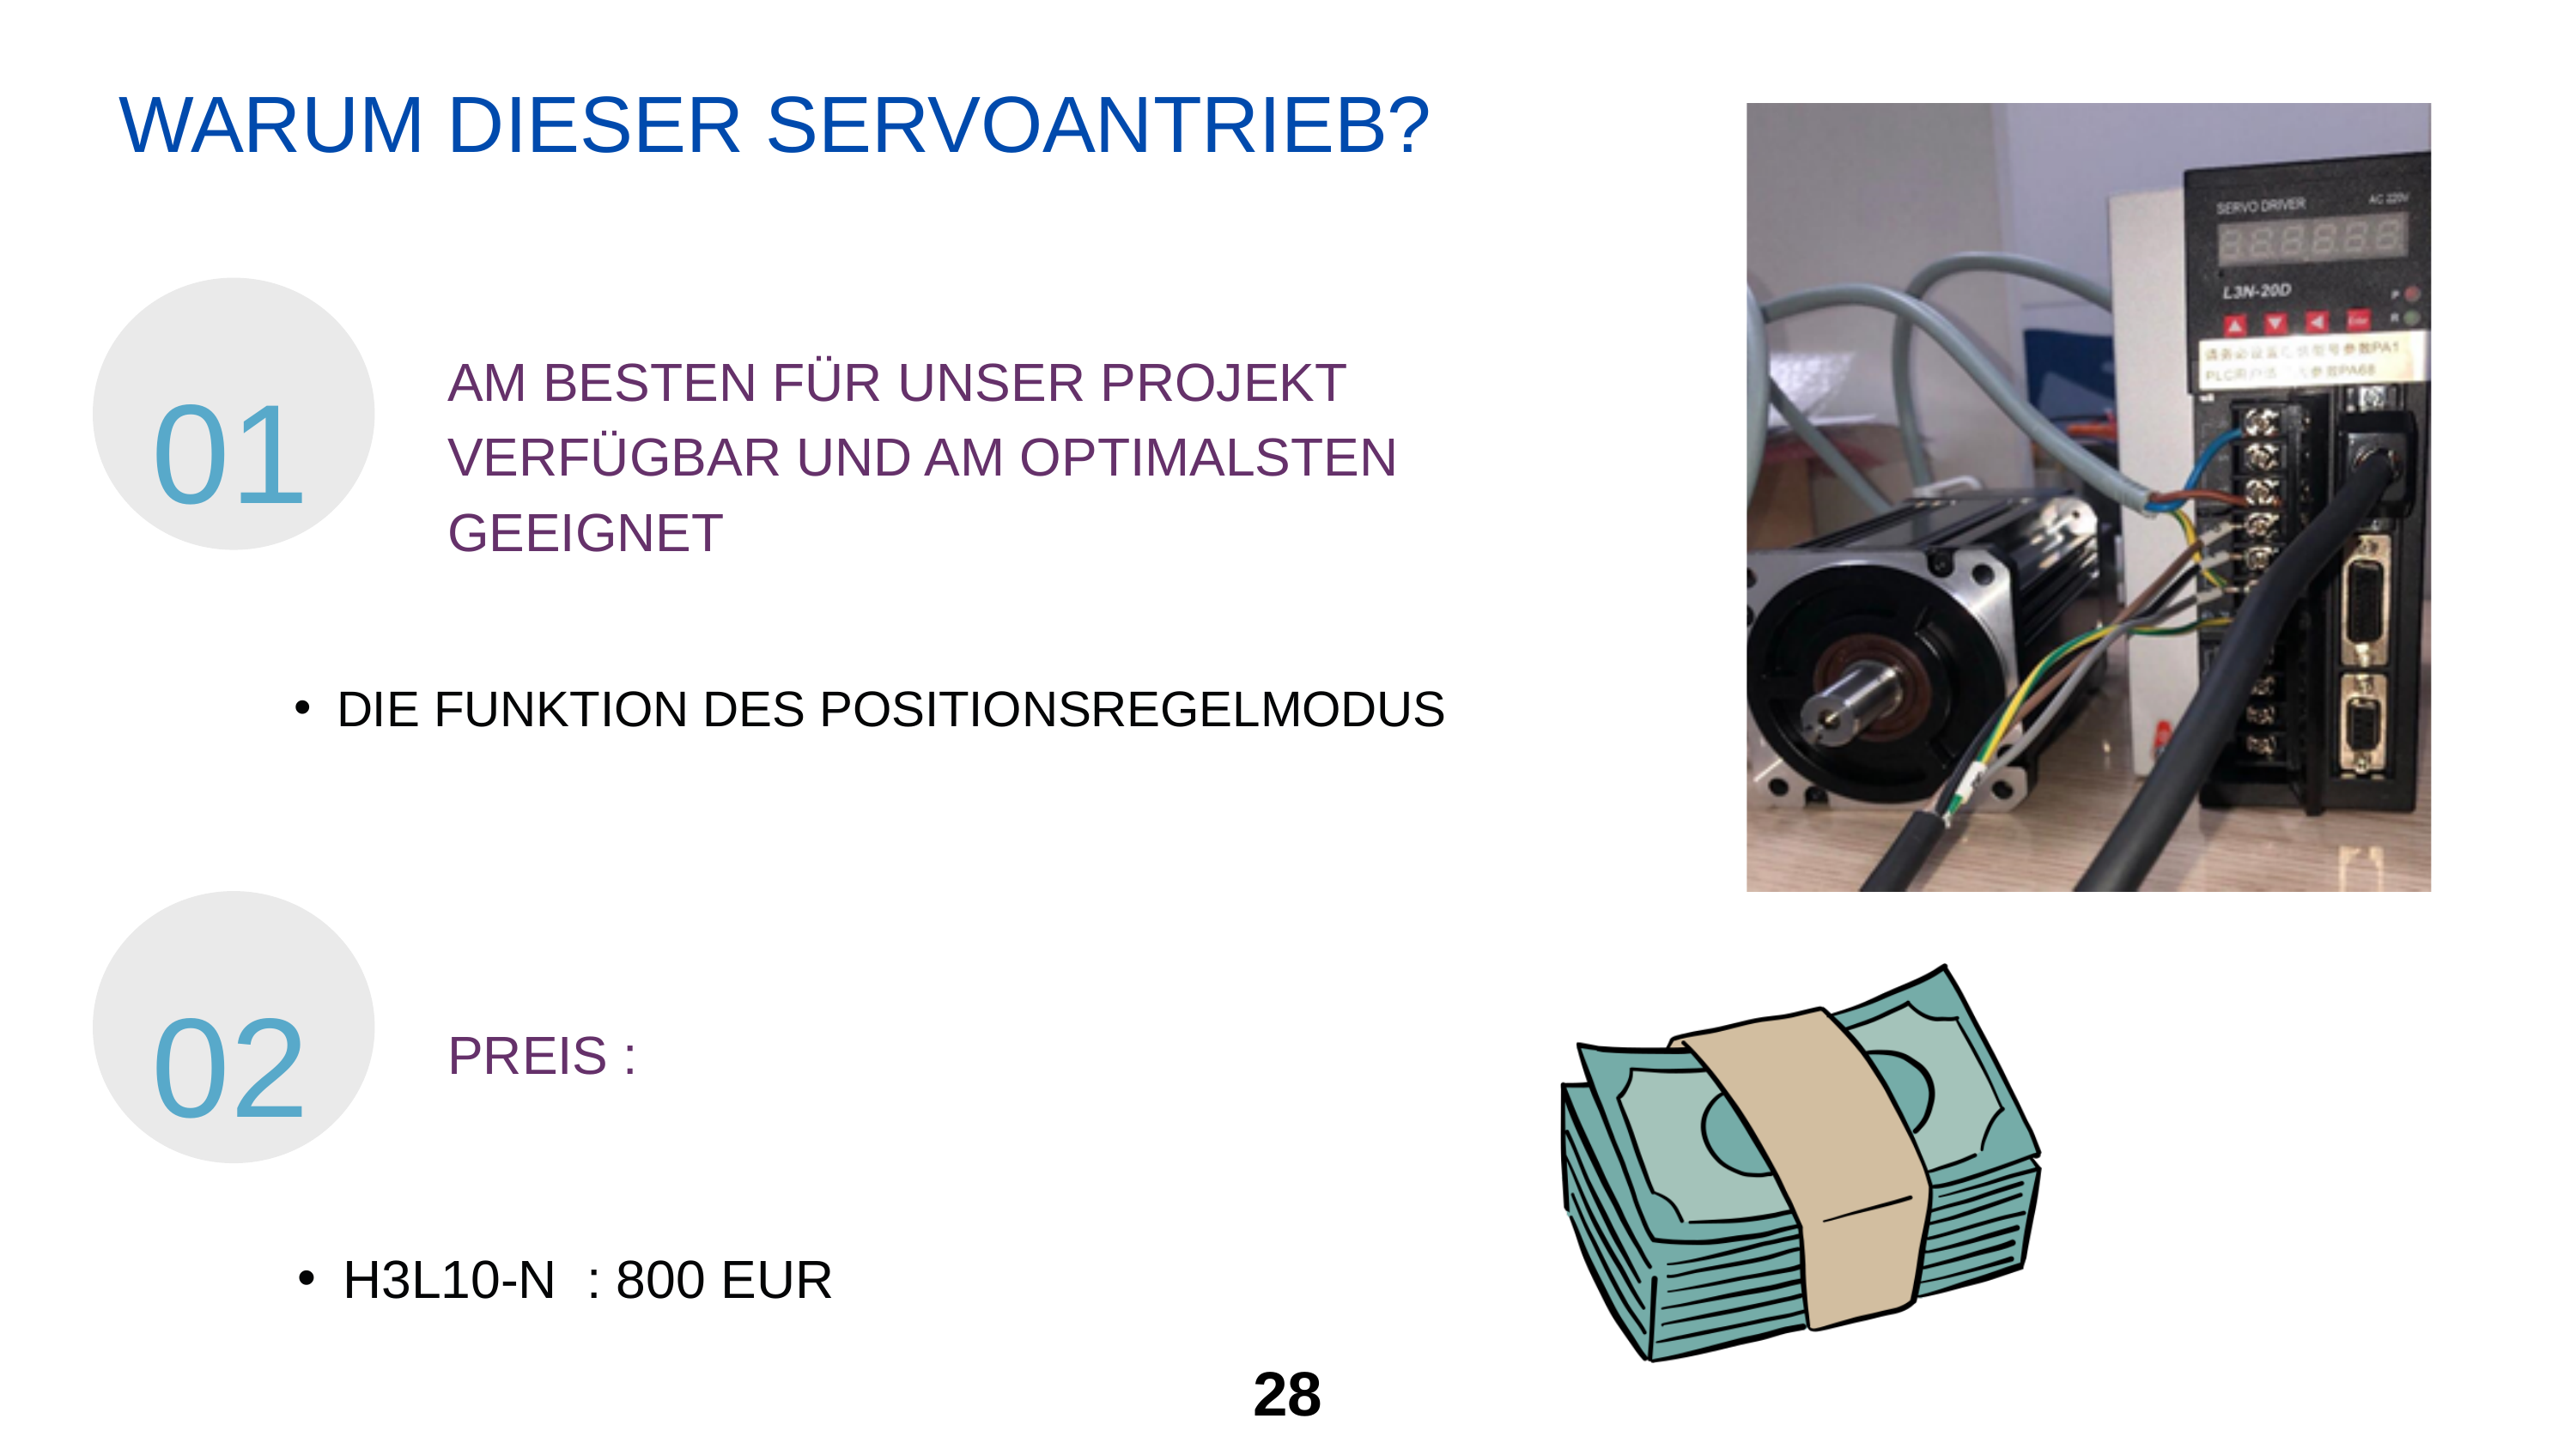

WARUM DIESER SERVOANTRIEB?

01
AM BESTEN FÜR UNSER PROJEKT VERFÜGBAR UND AM OPTIMALSTEN GEEIGNET
DIE FUNKTION DES POSITIONSREGELMODUS

02

PREIS :
H3L10-N  : 800 EUR
28